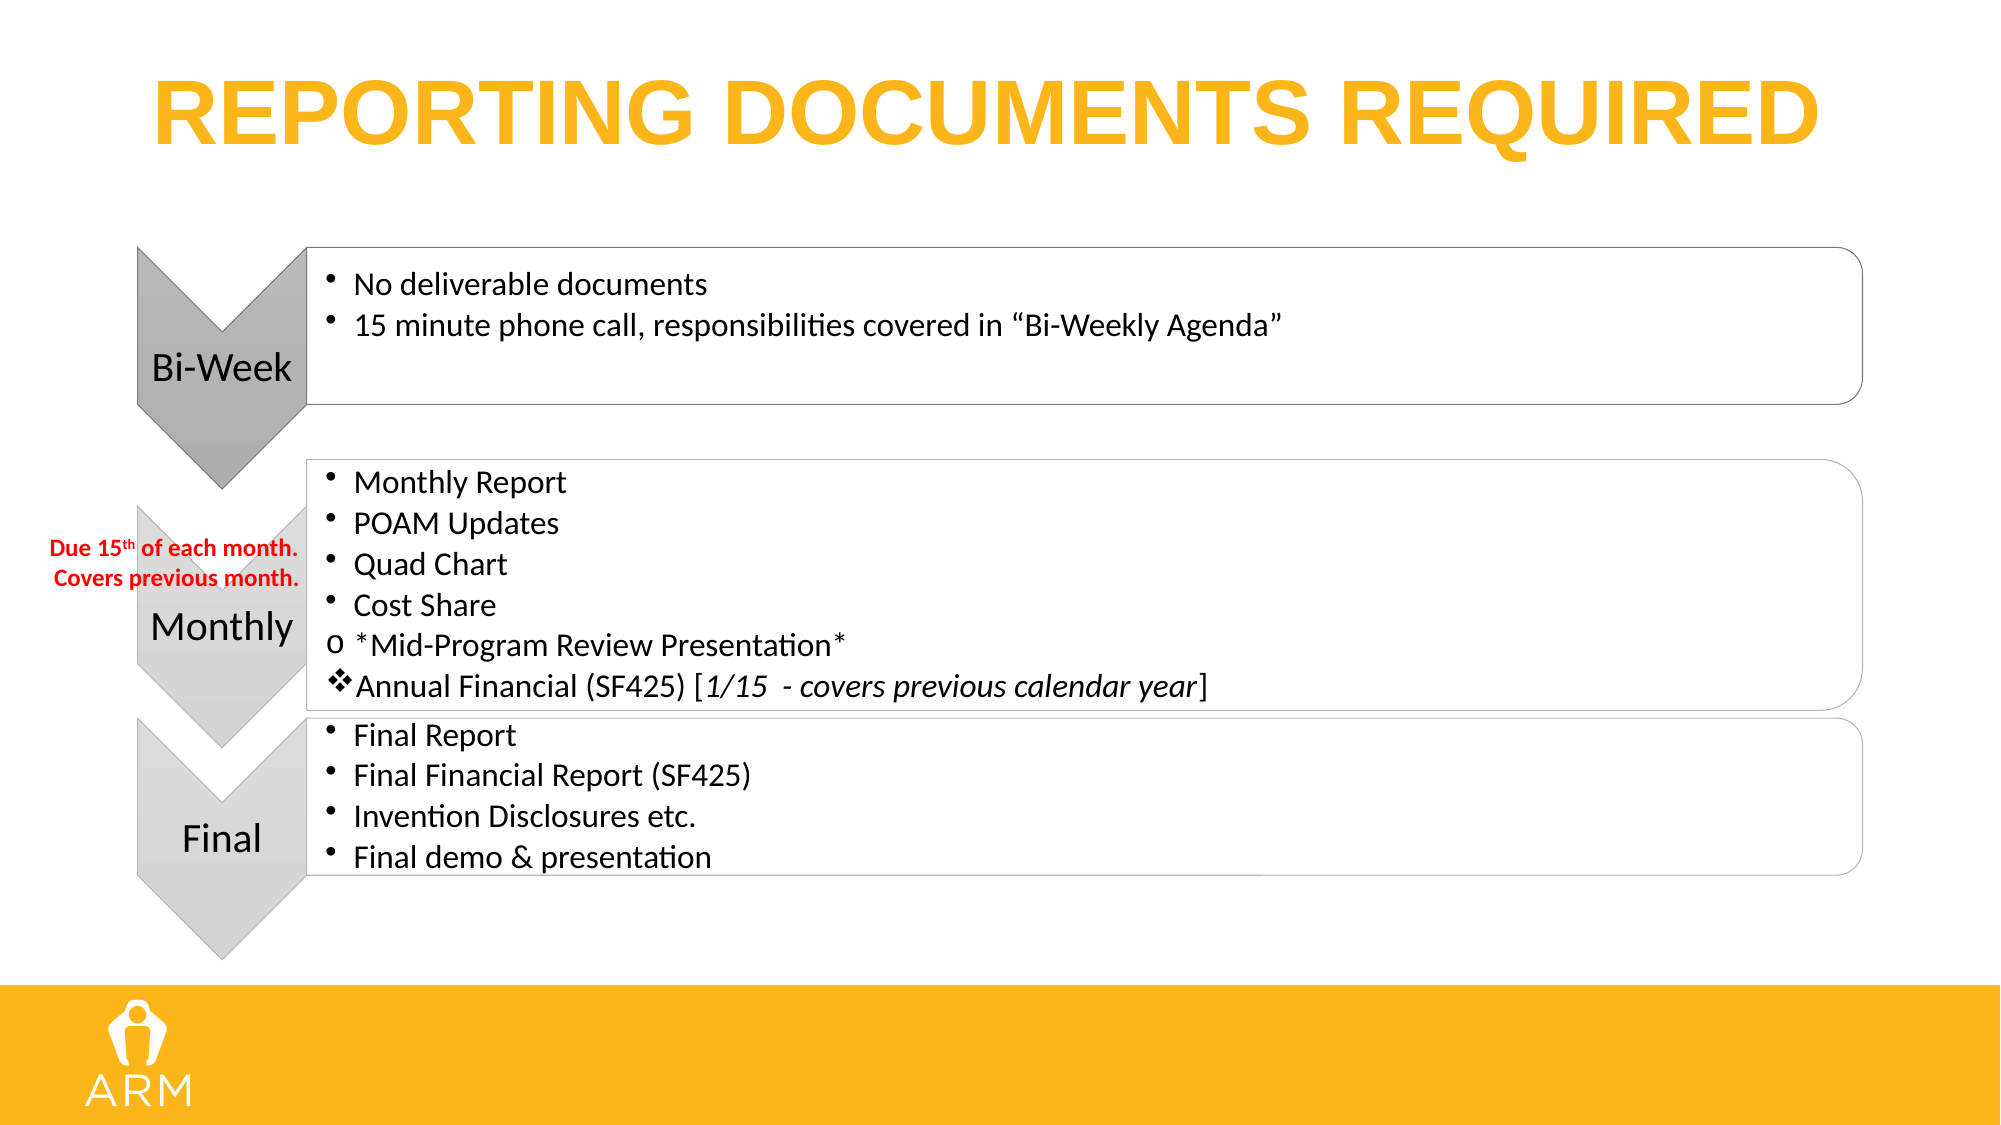

# Reporting Documents Required
Bi-Week
No deliverable documents
15 minute phone call, responsibilities covered in “Bi-Weekly Agenda”

Monthly
Monthly Report
POAM Updates
Quad Chart
Cost Share
*Mid-Program Review Presentation*
Annual Financial (SF425) [1/15  - covers previous calendar year]
Final
Final Report
Final Financial Report (SF425)
Invention Disclosures etc.
Final demo & presentation
Due 15th of each month.  Covers previous month.